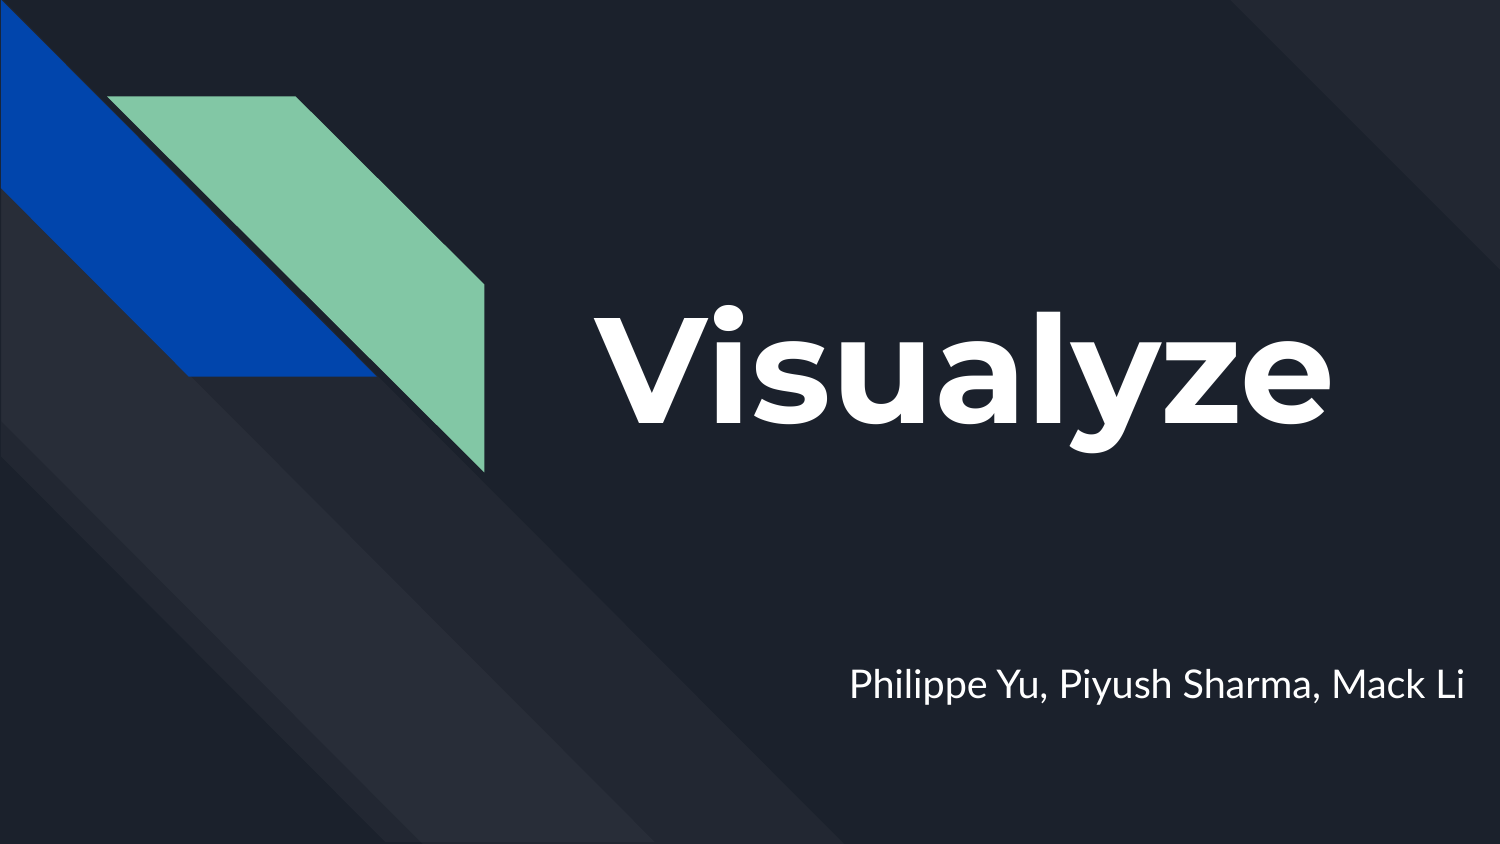

# Visualyze
Philippe Yu, Piyush Sharma, Mack Li